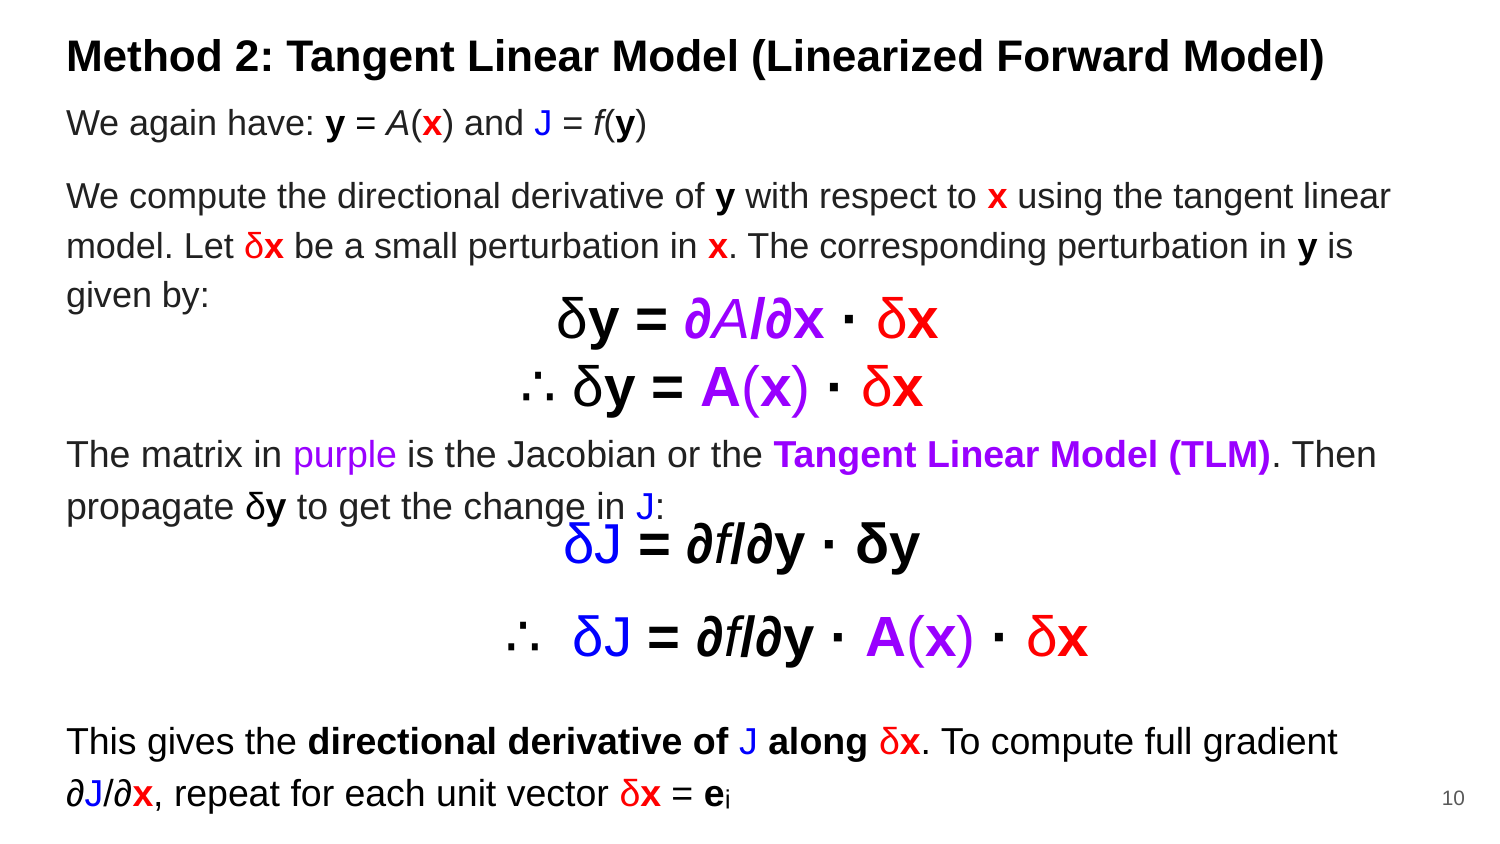

# Method 2: Tangent Linear Model (Linearized Forward Model)
We again have: y = A(x) and J = f(y)
We compute the directional derivative of y with respect to x using the tangent linear model. Let δx be a small perturbation in x. The corresponding perturbation in y is given by:
  δy = ∂A/∂x · δx
 ∴ δy = A(x) · δx
The matrix in purple is the Jacobian or the Tangent Linear Model (TLM). Then propagate δy to get the change in J:
δJ = ∂f/∂y · δy
      ∴  δJ = ∂f/∂y · A(x) · δx
This gives the directional derivative of J along δx. To compute full gradient ∂J/∂x, repeat for each unit vector δx = eᵢ
10